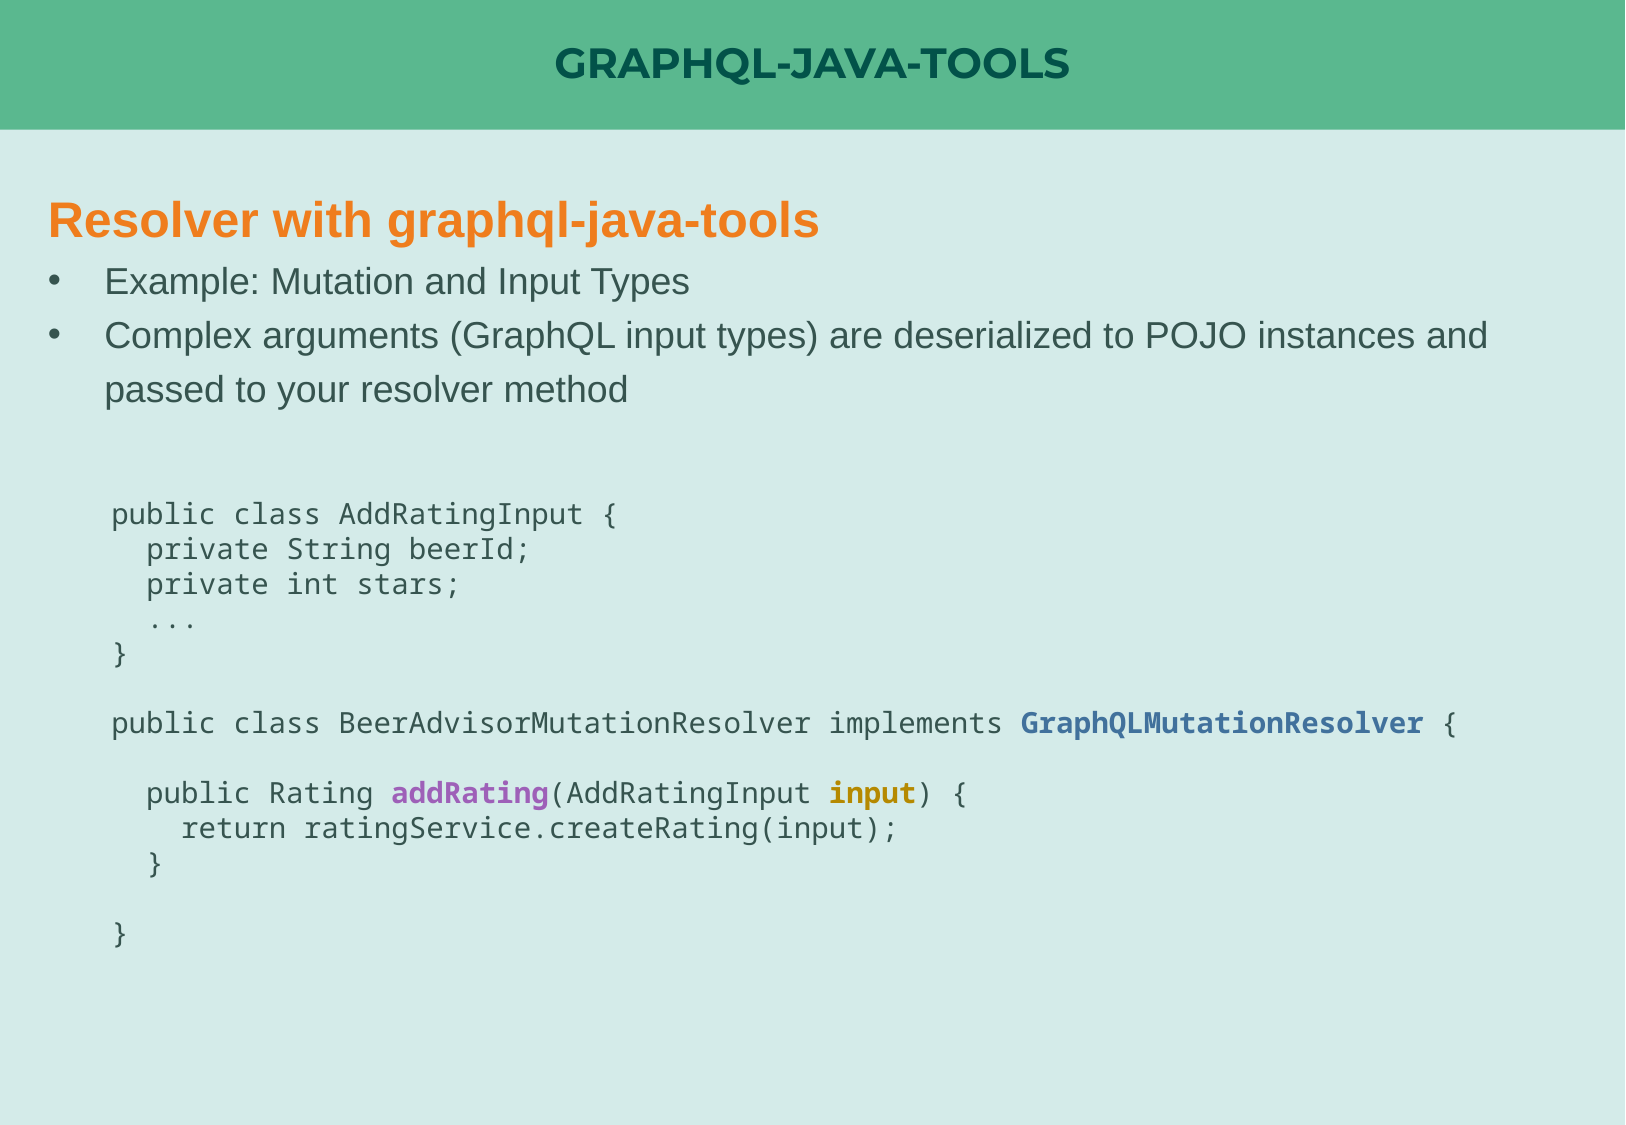

# graphql-java-tools
Resolver with graphql-java-tools
Example: Mutation and Input Types
Complex arguments (GraphQL input types) are deserialized to POJO instances and passed to your resolver method

public class AddRatingInput {
  private String beerId;
  private int stars;
  ...
}

public class BeerAdvisorMutationResolver implements GraphQLMutationResolver {
  public Rating addRating(AddRatingInput input) {
    return ratingService.createRating(input);
  }
}